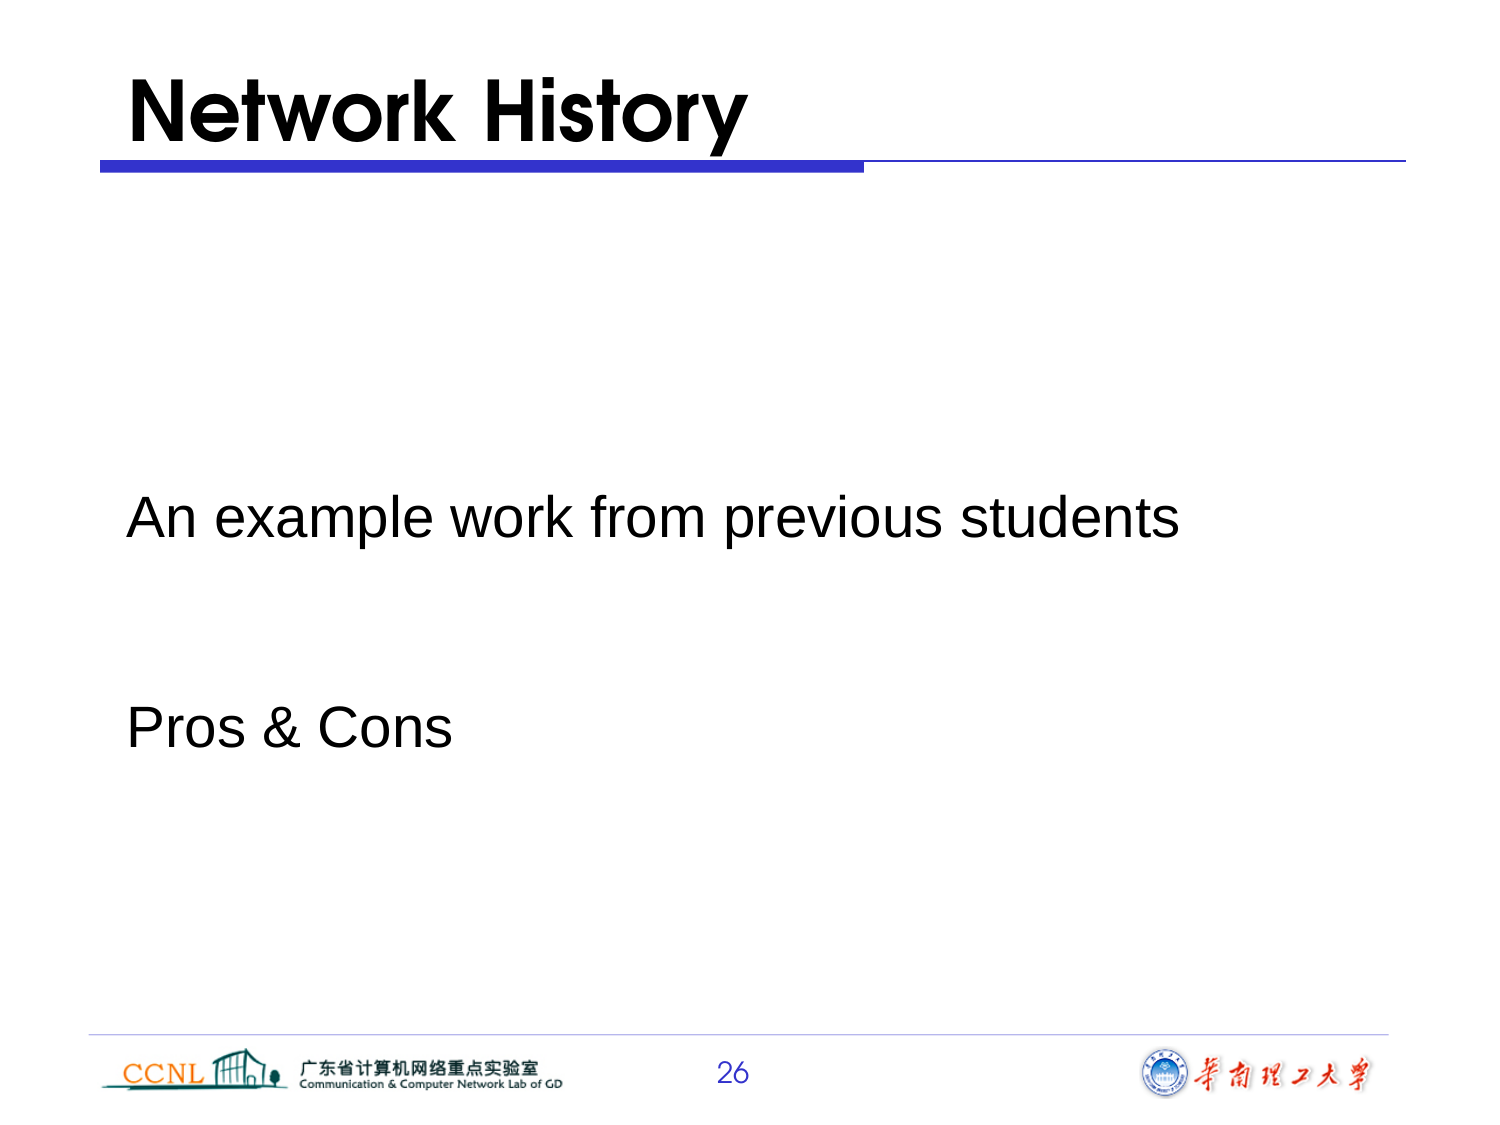

# Network History
An example work from previous students

Pros & Cons